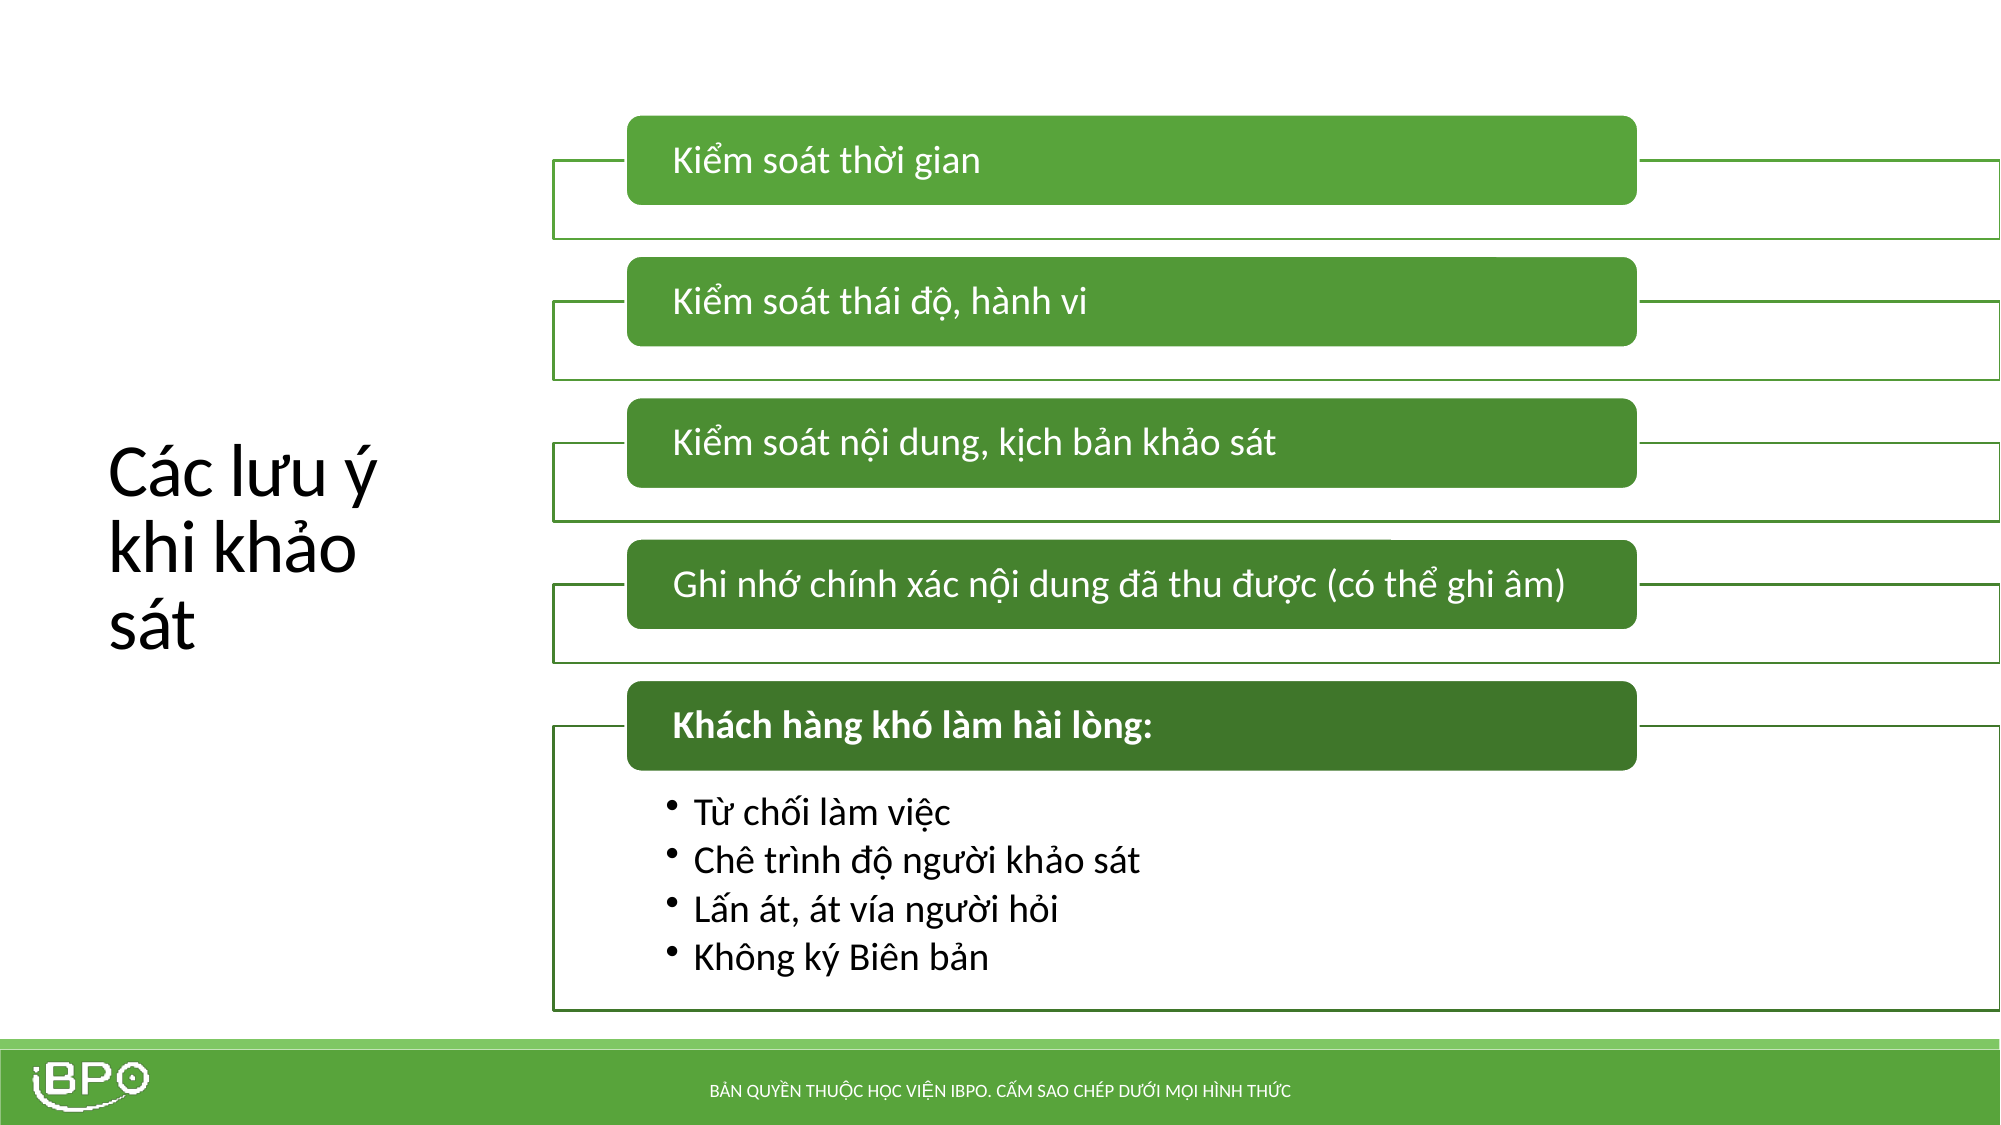

Các lưu ý khi khảo sát
Kiểm soát thời gian
Kiểm soát thái độ, hành vi
Kiểm soát nội dung, kịch bản khảo sát
Ghi nhớ chính xác nội dung đã thu được (có thể ghi âm)
Từ chối làm việc
Chê trình độ người khảo sát
Lấn át, át vía người hỏi
Không ký Biên bản
Khách hàng khó làm hài lòng:
Bản quyền thuộc Học viện iBPO. Cấm sao chép dưới mọi hình thức